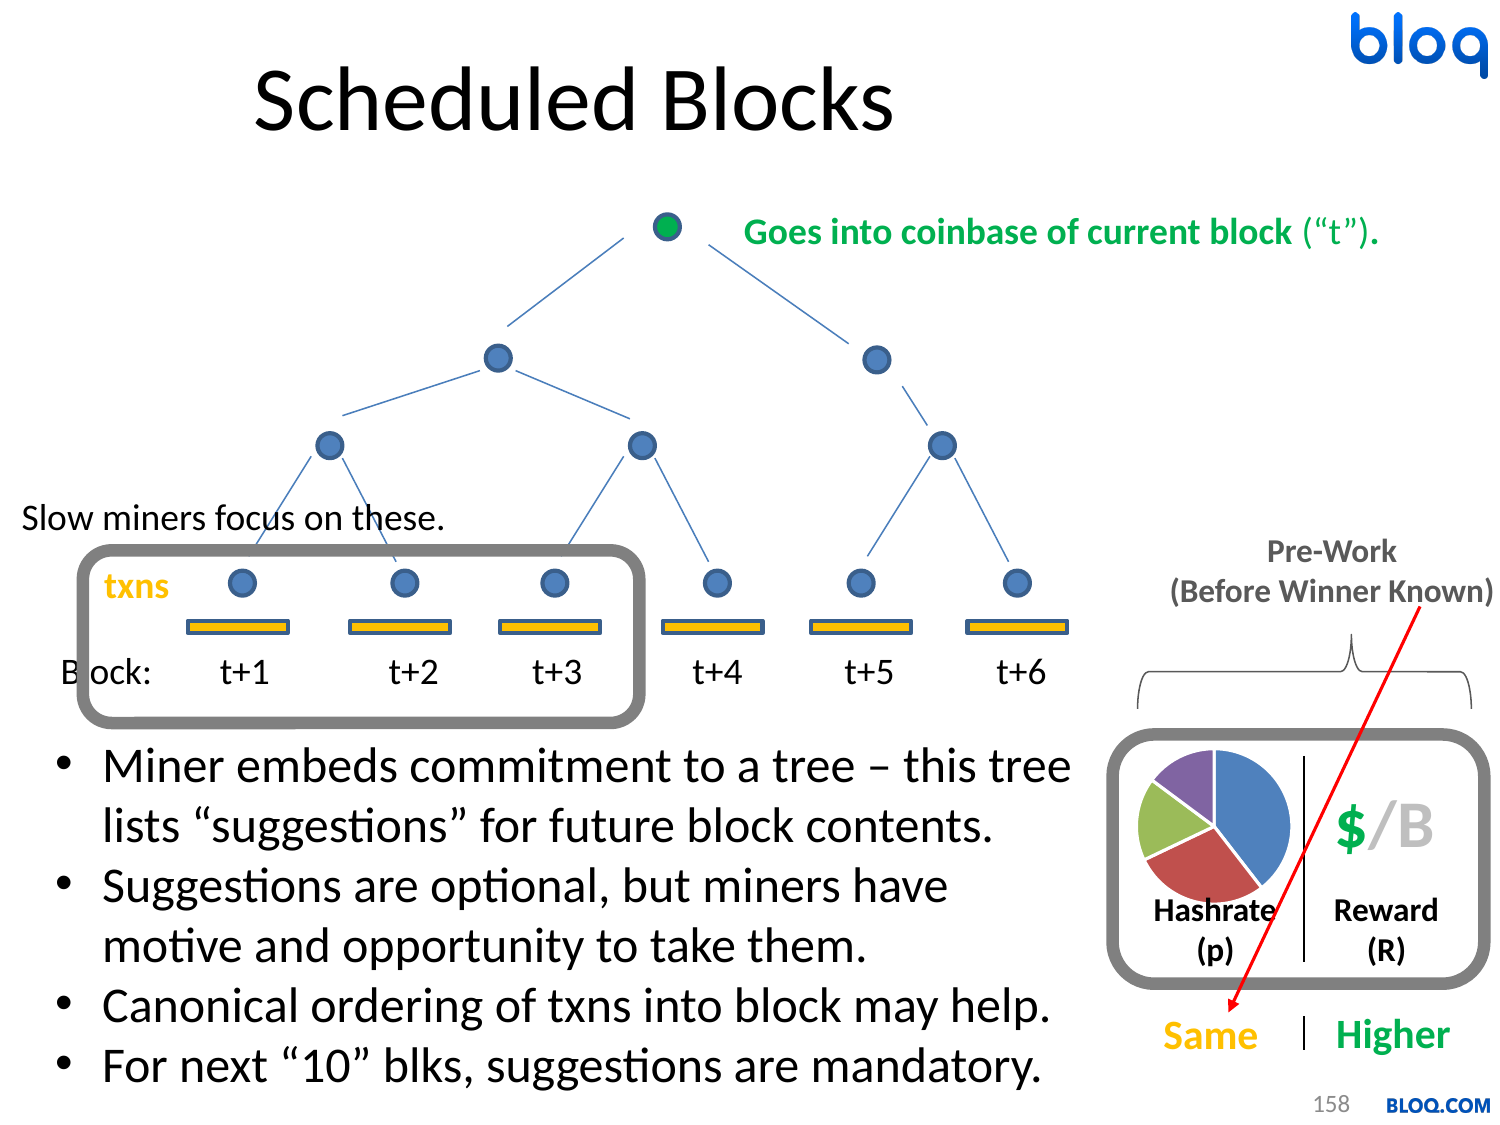

# Scheduled Blocks
Goes into coinbase of current block (“t”).

Slow miners focus on these.

Pre-Work
(Before Winner Known)

txns

Block:        t+1              t+2           t+3             t+4            t+5            t+6

Miner embeds commitment to a tree – this tree lists “suggestions” for future block contents.
Suggestions are optional, but miners have motive and opportunity to take them.
Canonical ordering of txns into block may help.
For next “10” blks, suggestions are mandatory.

### Chart

| Category | Sales |
|---|---|
|  | 3.2 |
|  | 2.3 |
|  | 1.4 |
|  | 1.2 |
$/B
Hashrate
(p)
Reward
(R)
Higher
Same
158